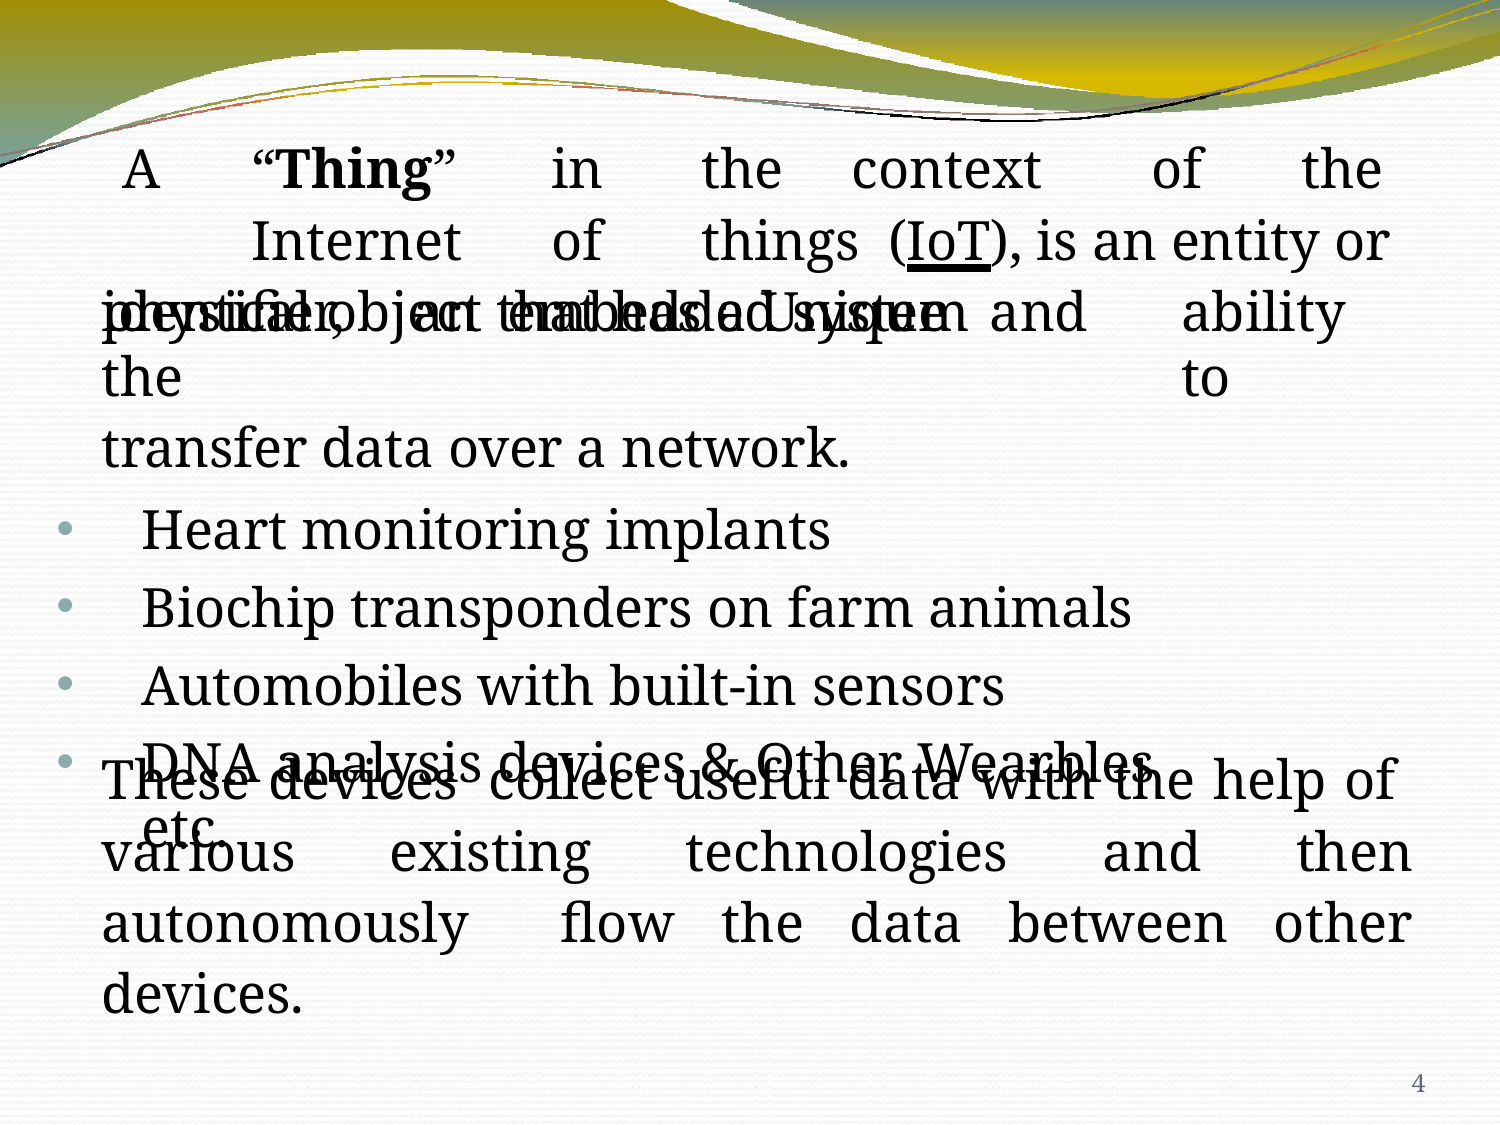

# A	“Thing”	in	the	context	of	the	Internet	of	things  (IoT), is an entity or physical object that has a Unique
identifier,	an	embedded	system	and	the
transfer data over a network.
Heart monitoring implants
Biochip transponders on farm animals
Automobiles with built-in sensors
DNA analysis devices & Other Wearbles etc.
ability	to
These devices collect useful data with the help of  various existing technologies and then autonomously  flow the data between other devices.
4